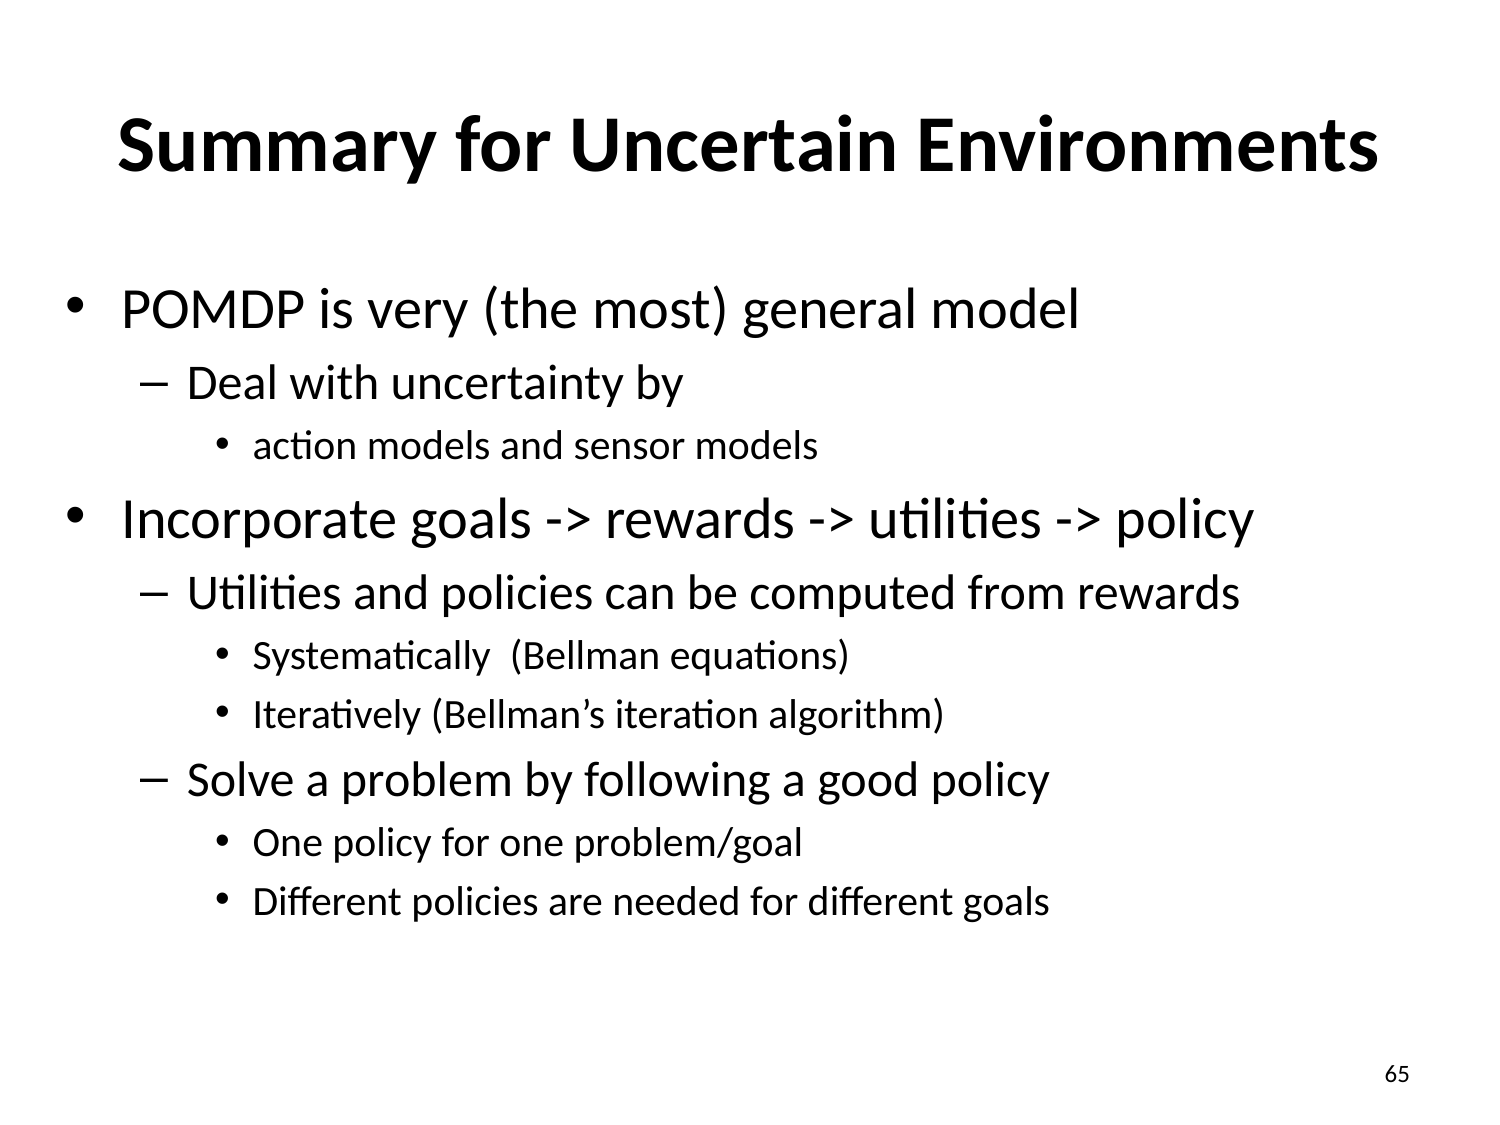

# Summary for Uncertain Environments
POMDP is very (the most) general model
Deal with uncertainty by
action models and sensor models
Incorporate goals -> rewards -> utilities -> policy
Utilities and policies can be computed from rewards
Systematically  (Bellman equations)
Iteratively (Bellman’s iteration algorithm)
Solve a problem by following a good policy
One policy for one problem/goal
Different policies are needed for different goals
65